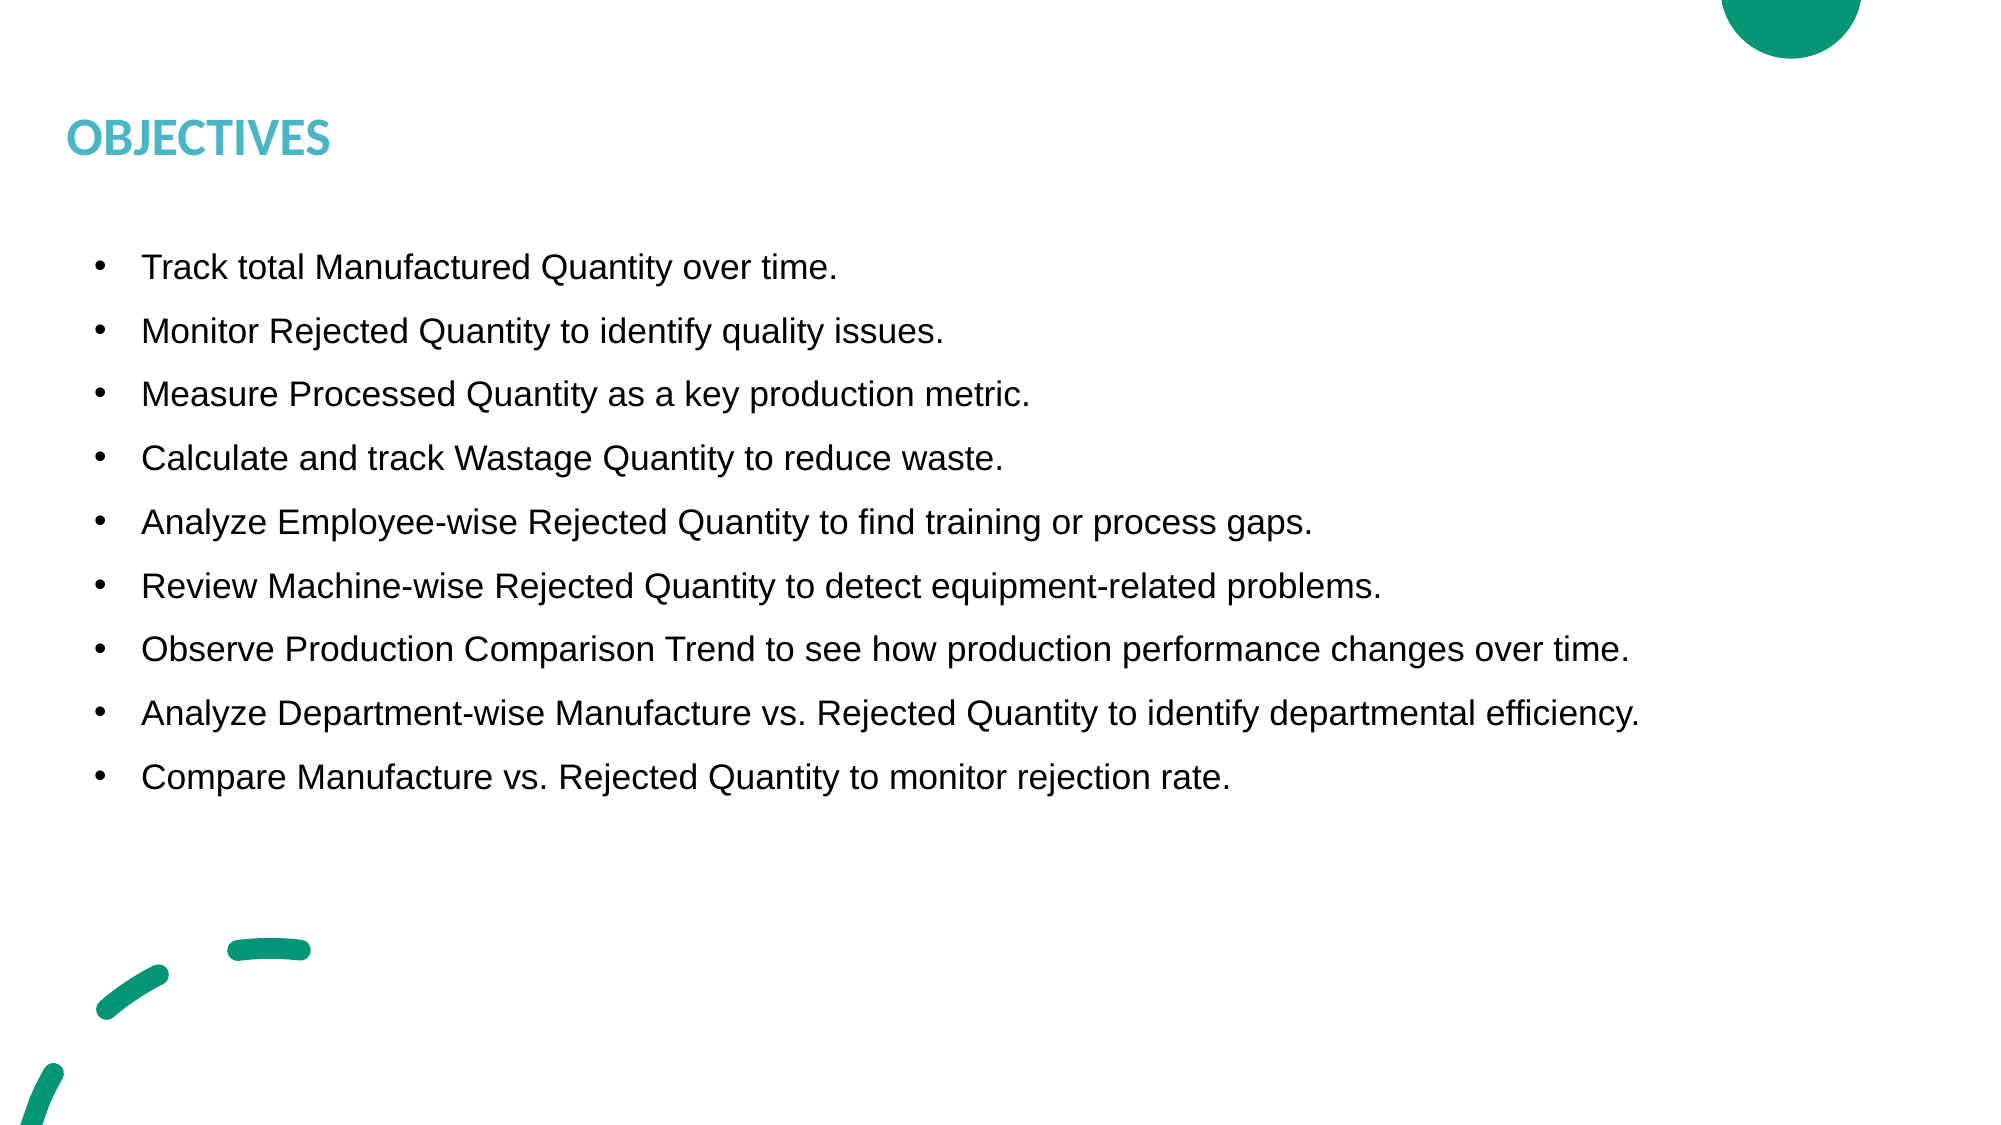

OBJECTIVES
Track total Manufactured Quantity over time.
Monitor Rejected Quantity to identify quality issues.
Measure Processed Quantity as a key production metric.
Calculate and track Wastage Quantity to reduce waste.
Analyze Employee-wise Rejected Quantity to find training or process gaps.
Review Machine-wise Rejected Quantity to detect equipment-related problems.
Observe Production Comparison Trend to see how production performance changes over time.
Analyze Department-wise Manufacture vs. Rejected Quantity to identify departmental efficiency.
Compare Manufacture vs. Rejected Quantity to monitor rejection rate.